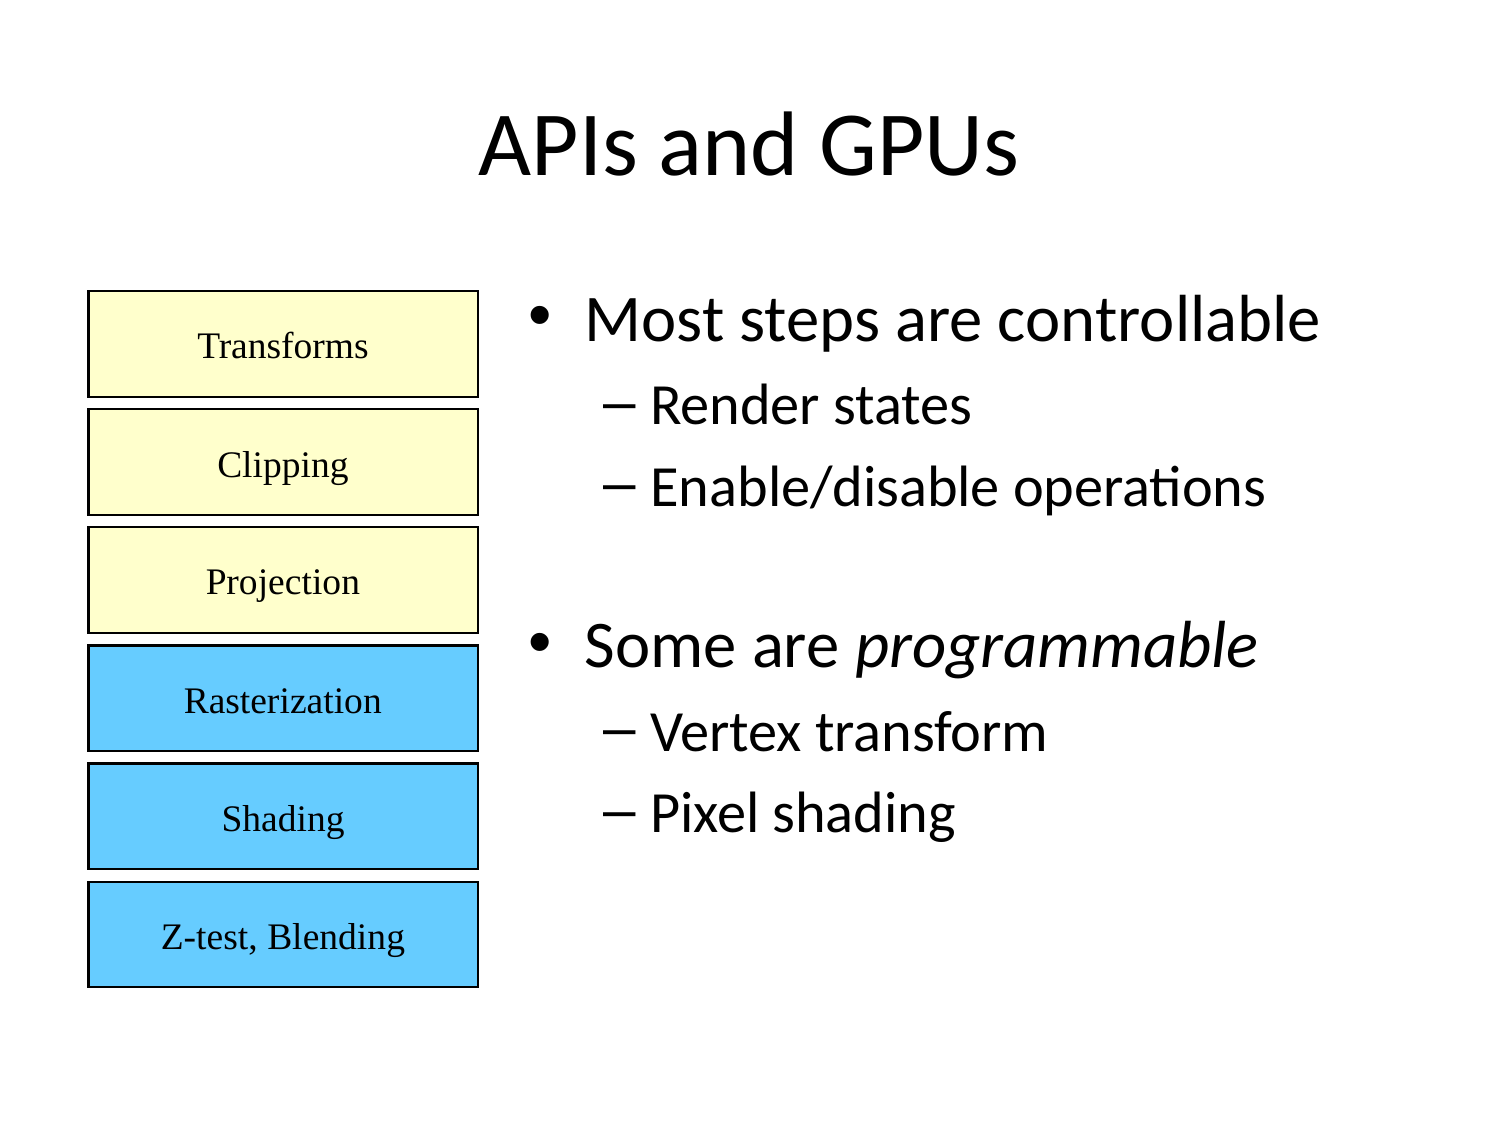

APIs and GPUs
Most steps are controllable
Render states
Enable/disable operations

Some are programmable
Vertex transform
Pixel shading

Transforms
Clipping
Projection
Rasterization
Shading
Z-test, Blending